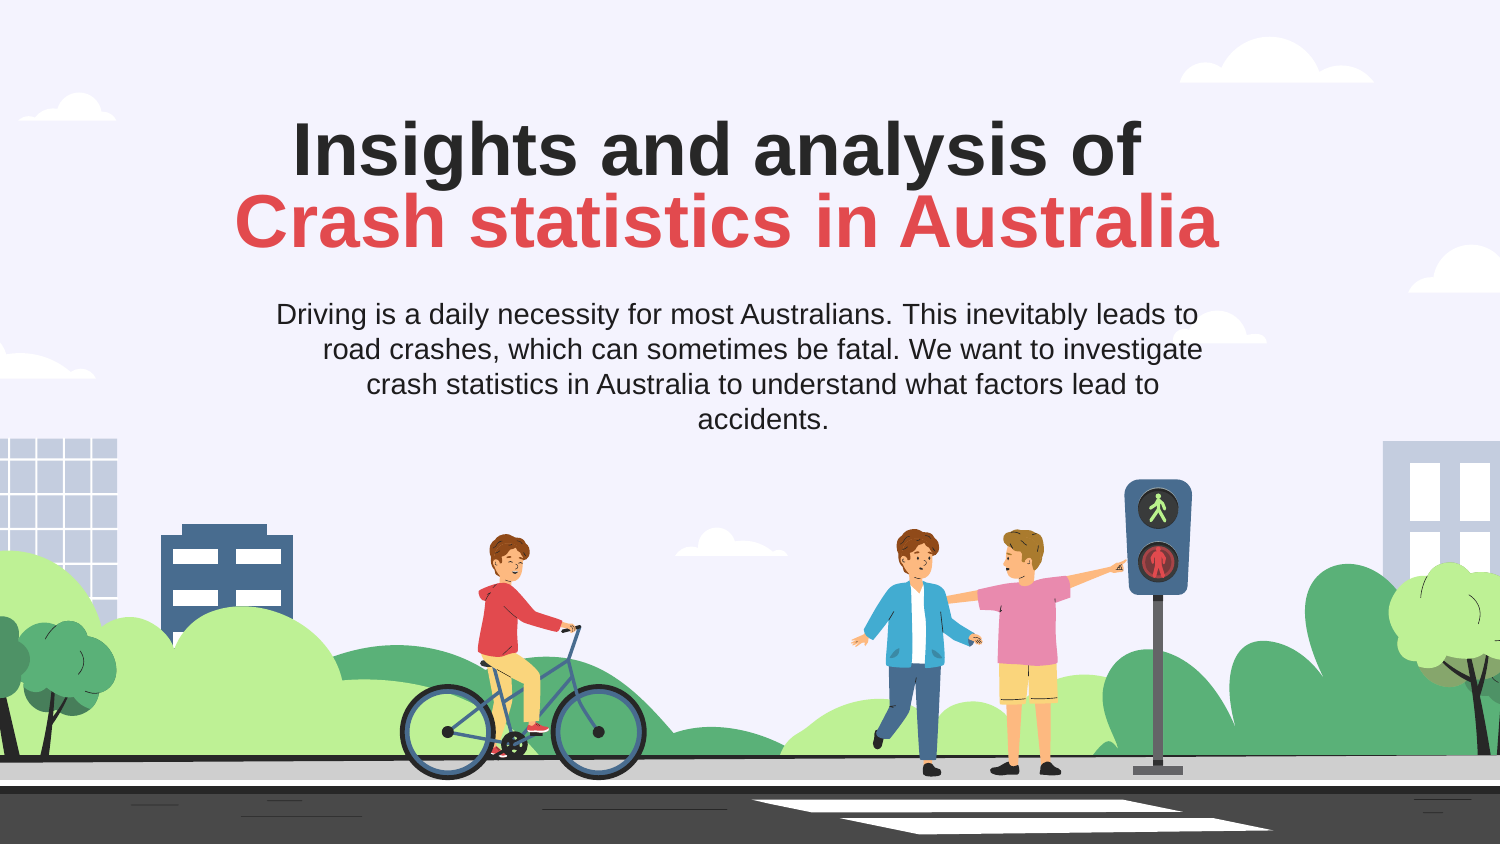

# Insights and analysis of Crash statistics in Australia
Driving is a daily necessity for most Australians. This inevitably leads to road crashes, which can sometimes be fatal. We want to investigate crash statistics in Australia to understand what factors lead to accidents.